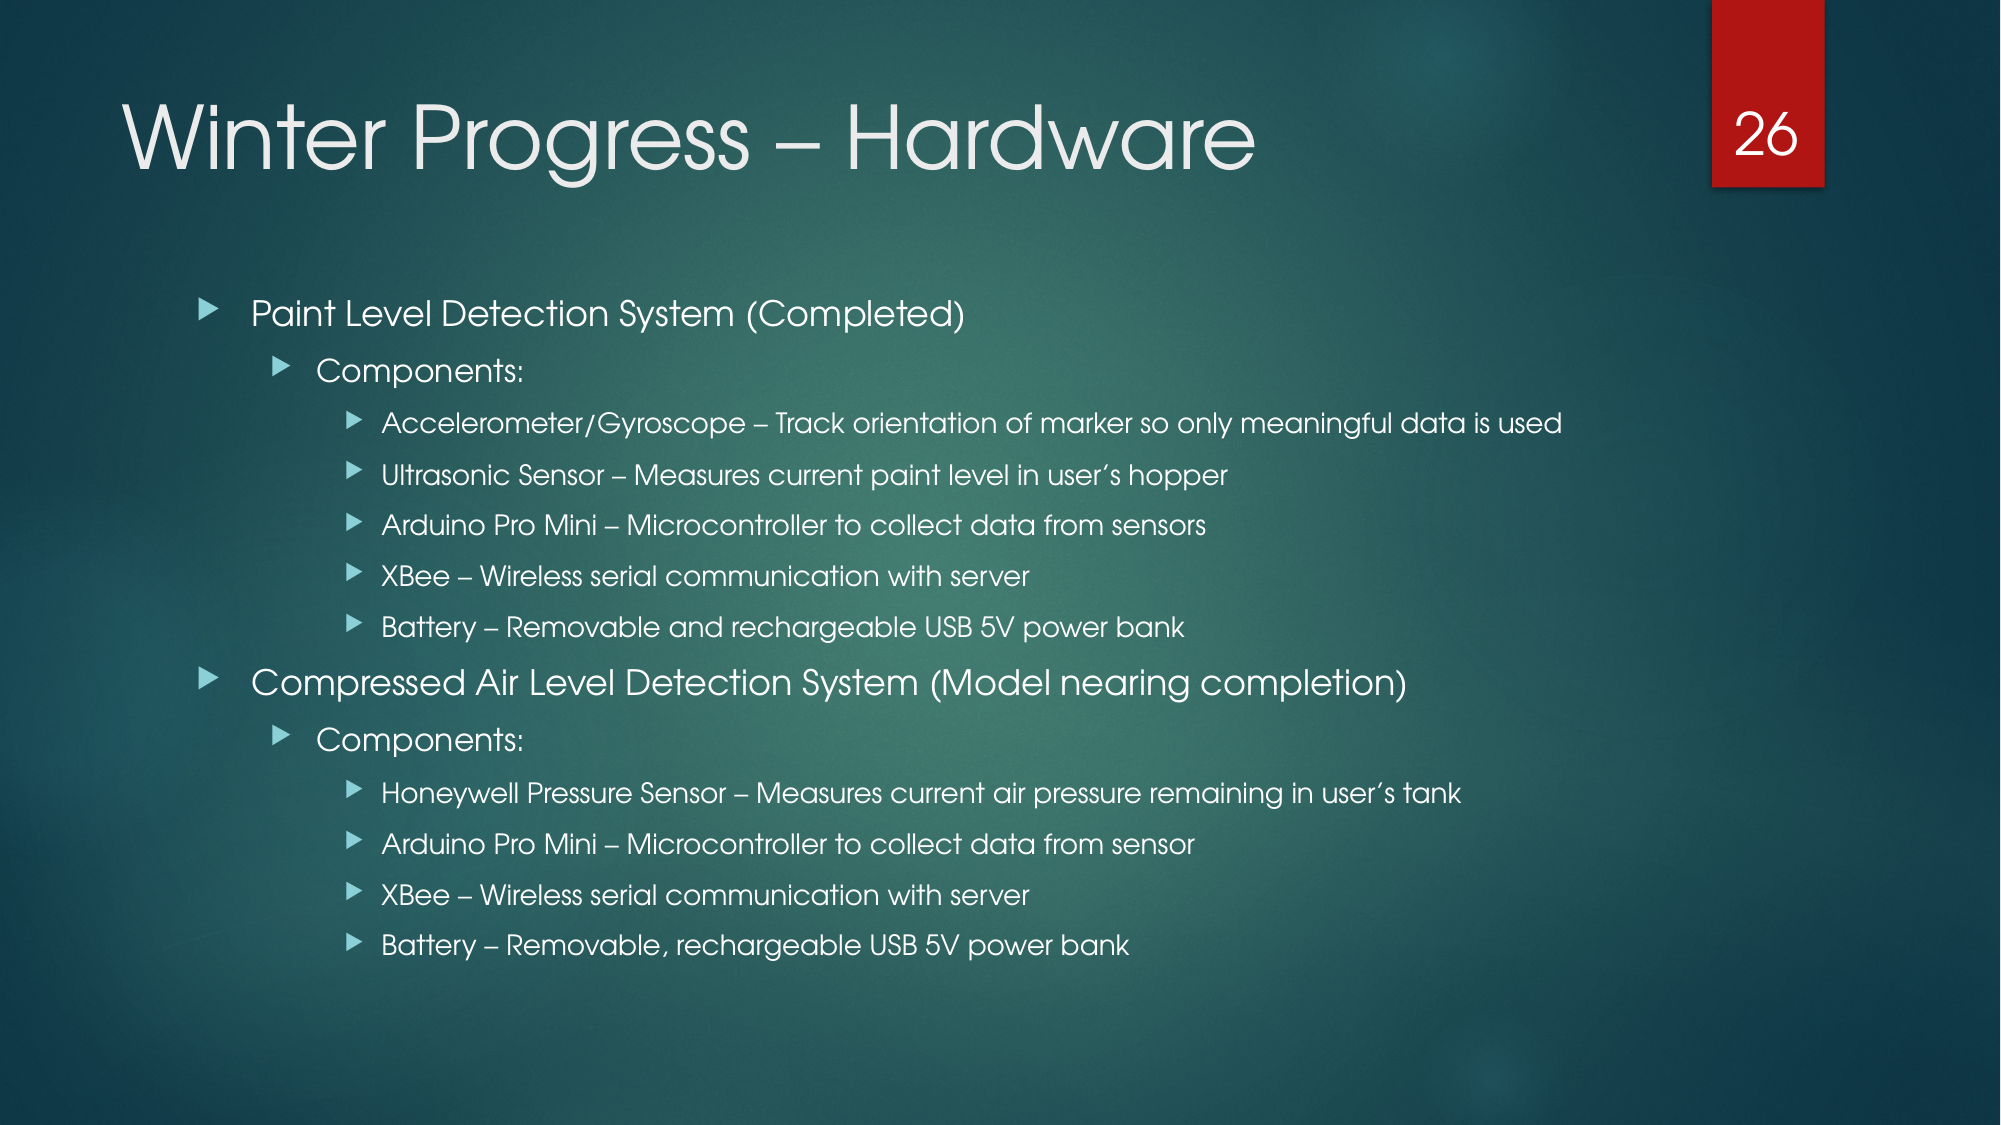

26
# Winter Progress – Hardware
Paint Level Detection System (Completed)
Components:
Accelerometer/Gyroscope – Track orientation of marker so only meaningful data is used
Ultrasonic Sensor – Measures current paint level in user’s hopper
Arduino Pro Mini – Microcontroller to collect data from sensors
XBee – Wireless serial communication with server
Battery – Removable and rechargeable USB 5V power bank
Compressed Air Level Detection System (Model nearing completion)
Components:
Honeywell Pressure Sensor – Measures current air pressure remaining in user’s tank
Arduino Pro Mini – Microcontroller to collect data from sensor
XBee – Wireless serial communication with server
Battery – Removable, rechargeable USB 5V power bank